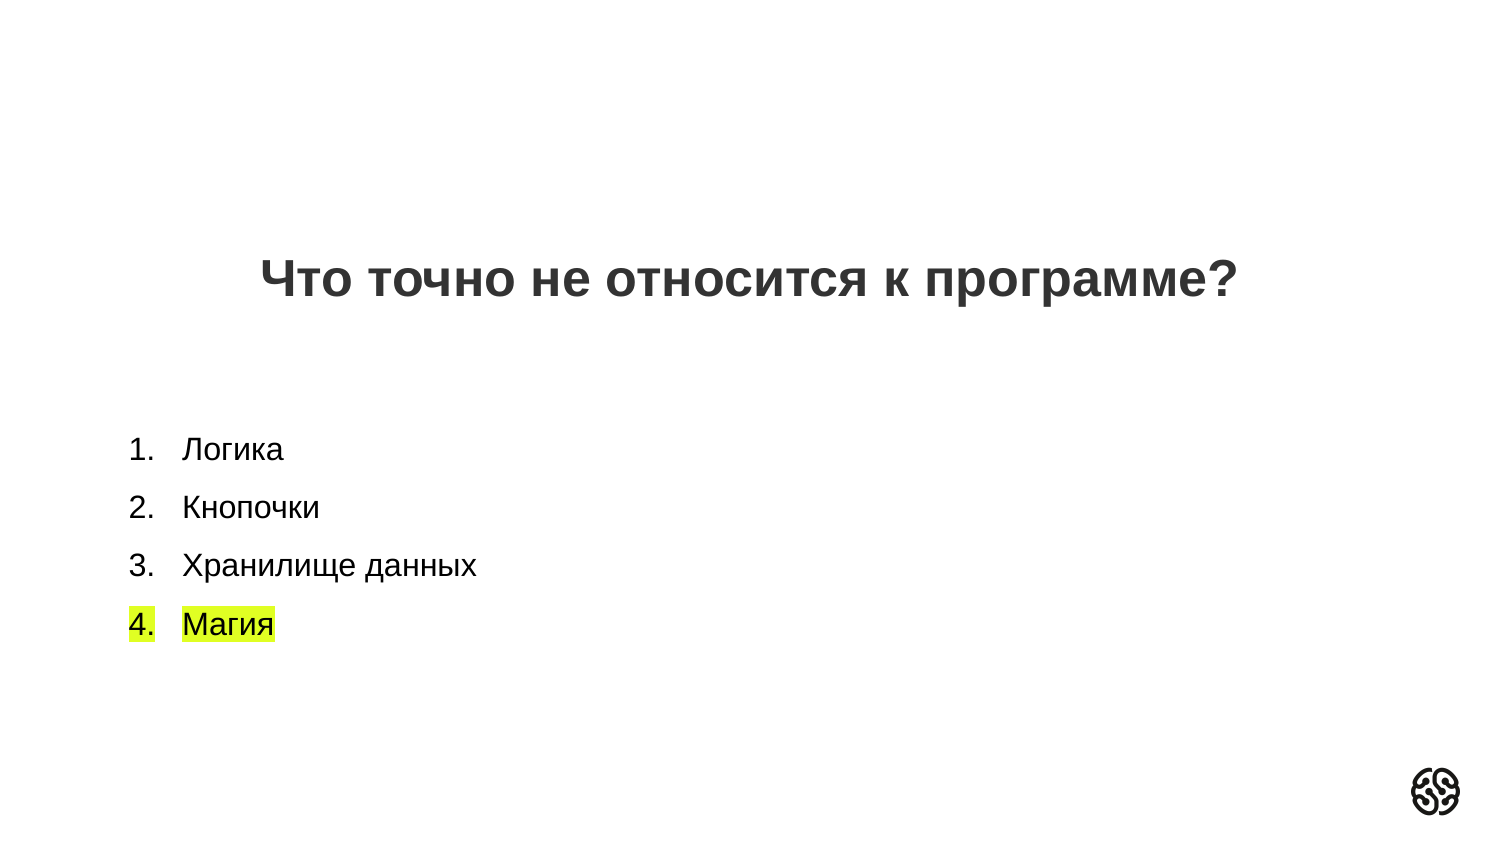

# Что точно не относится к программе?
Логика
Кнопочки
Хранилище данных
Магия